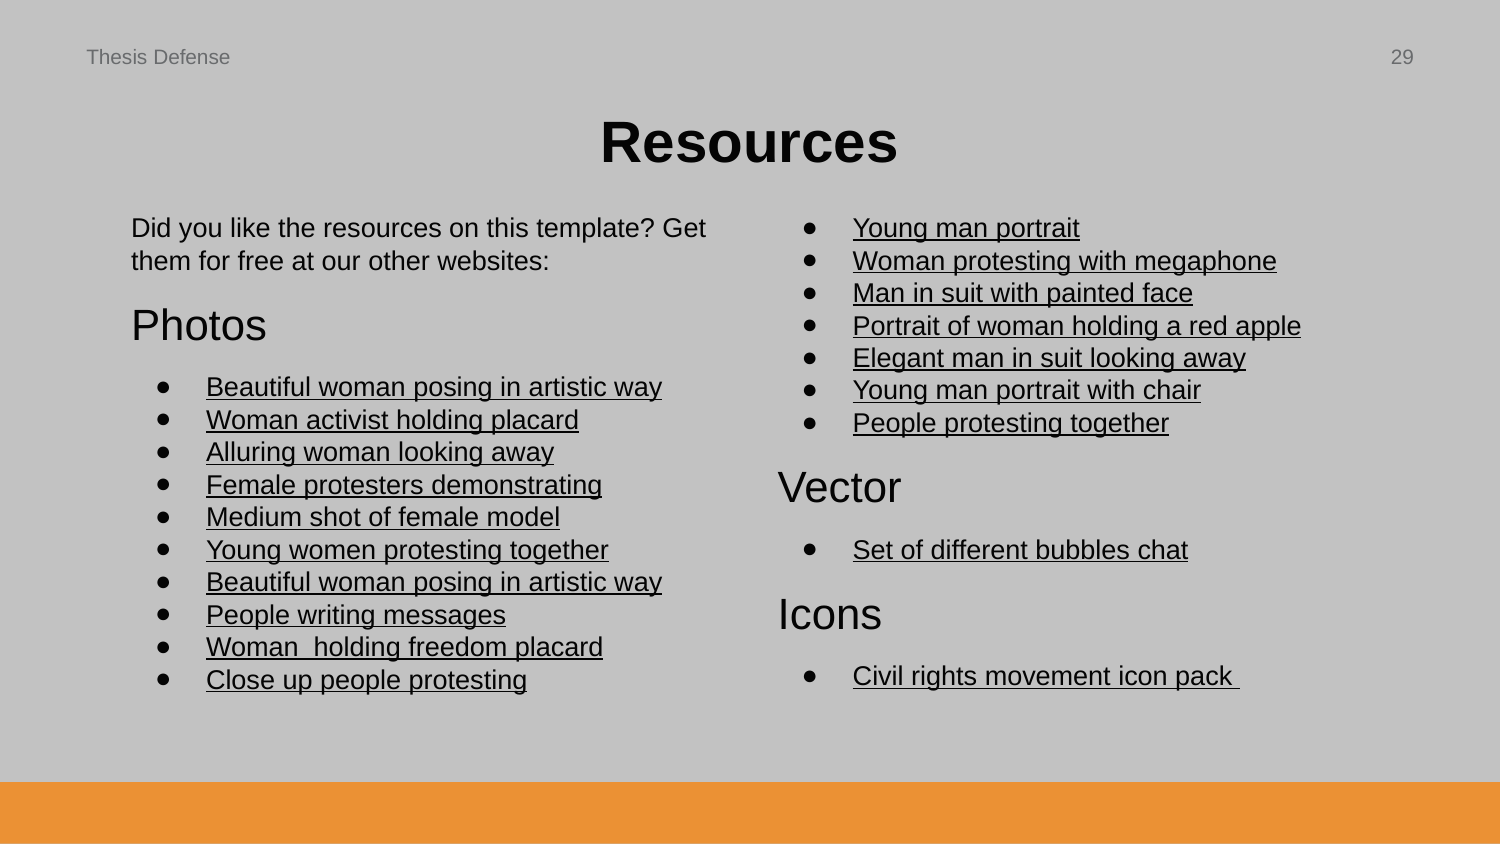

29
Thesis Defense
# Resources
Did you like the resources on this template? Get them for free at our other websites:
Photos
Beautiful woman posing in artistic way
Woman activist holding placard
Alluring woman looking away
Female protesters demonstrating
Medium shot of female model
Young women protesting together
Beautiful woman posing in artistic way
People writing messages
Woman  holding freedom placard
Close up people protesting
Young man portrait
Woman protesting with megaphone
Man in suit with painted face
Portrait of woman holding a red apple
Elegant man in suit looking away
Young man portrait with chair
People protesting together
Vector
Set of different bubbles chat
Icons
Civil rights movement icon pack